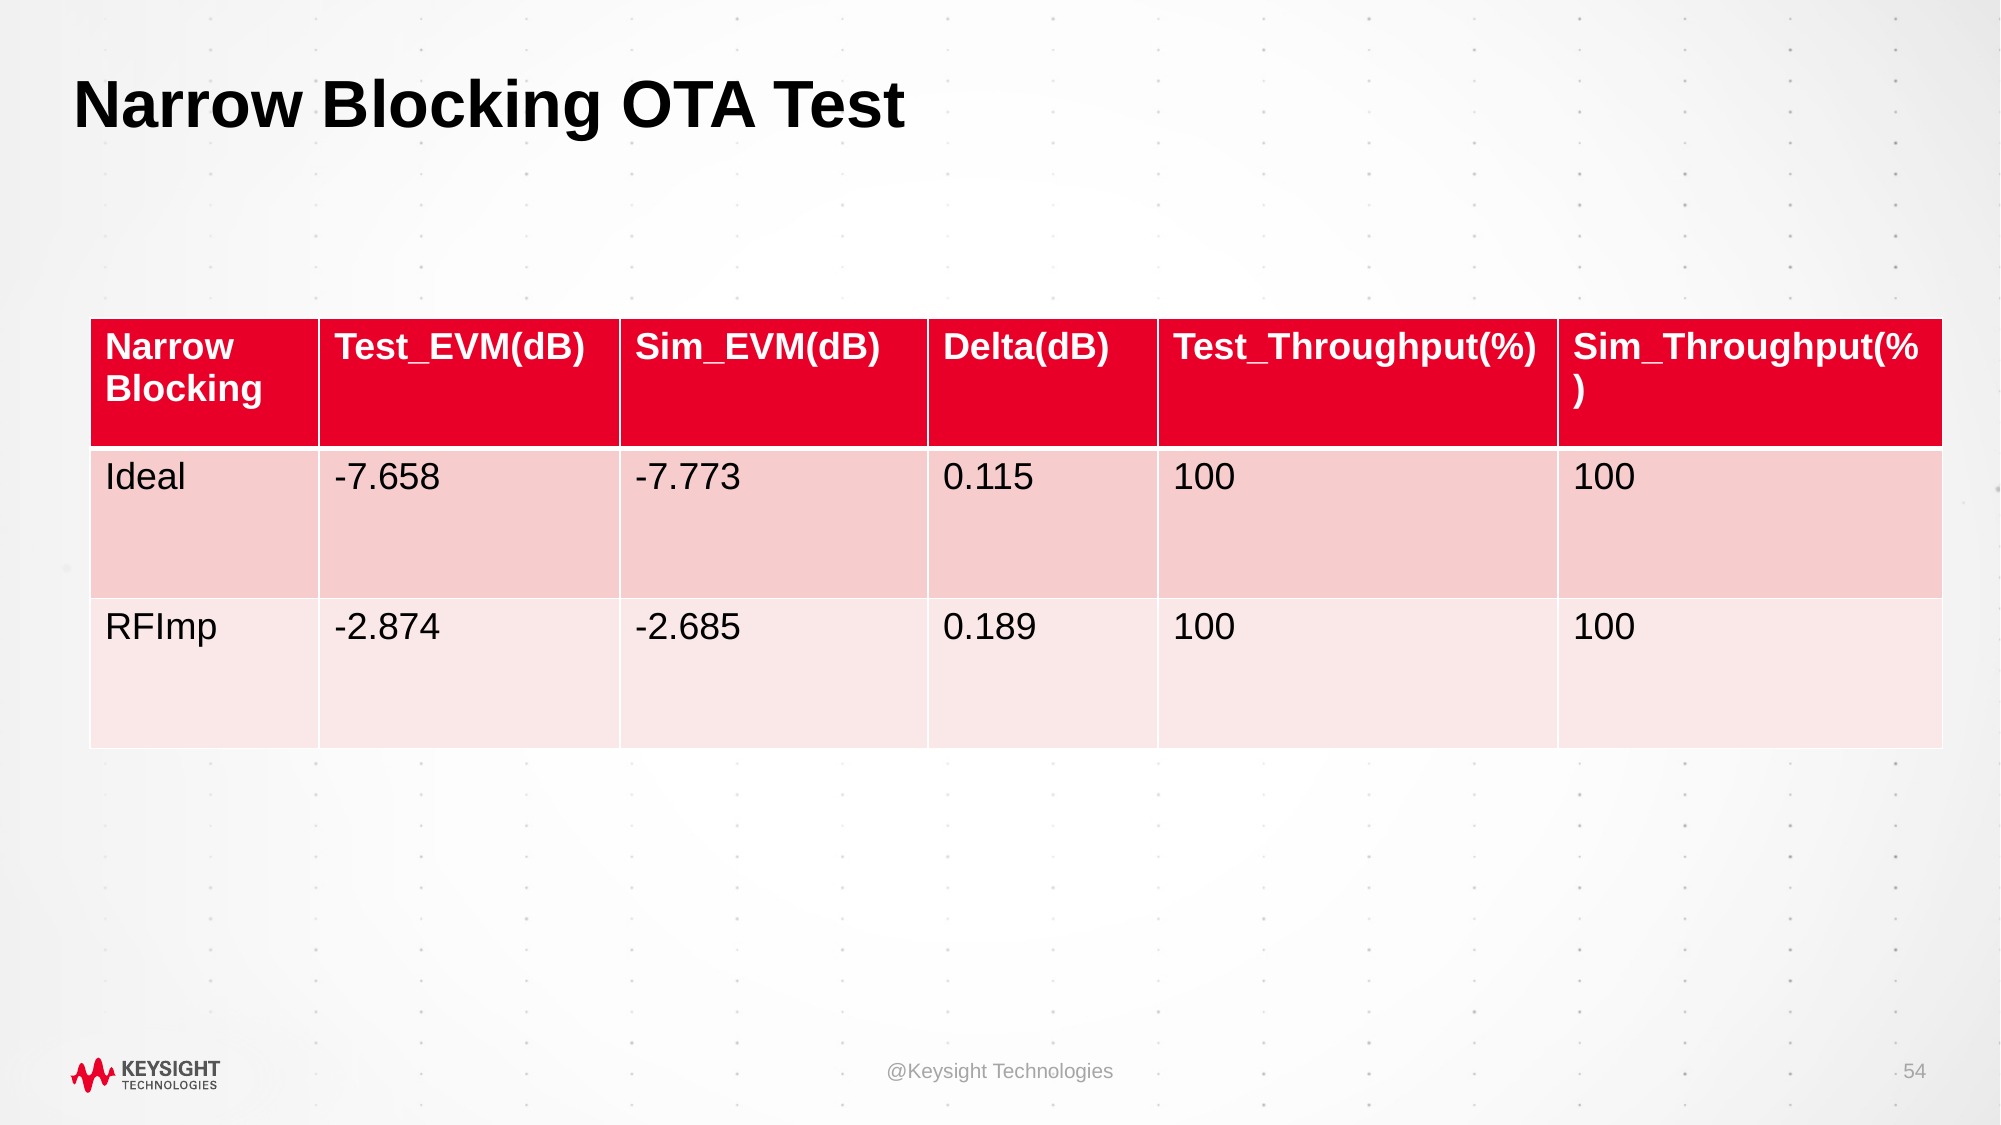

# Narrow Blocking OTA Test

| Narrow Blocking | Test\_EVM(dB) | Sim\_EVM(dB) | Delta(dB) | Test\_Throughput(%) | Sim\_Throughput(%) |
| --- | --- | --- | --- | --- | --- |
| Ideal | -7.658 | -7.773 | 0.115 | 100 | 100 |
| RFImp | -2.874 | -2.685 | 0.189 | 100 | 100 |
@Keysight Technologies